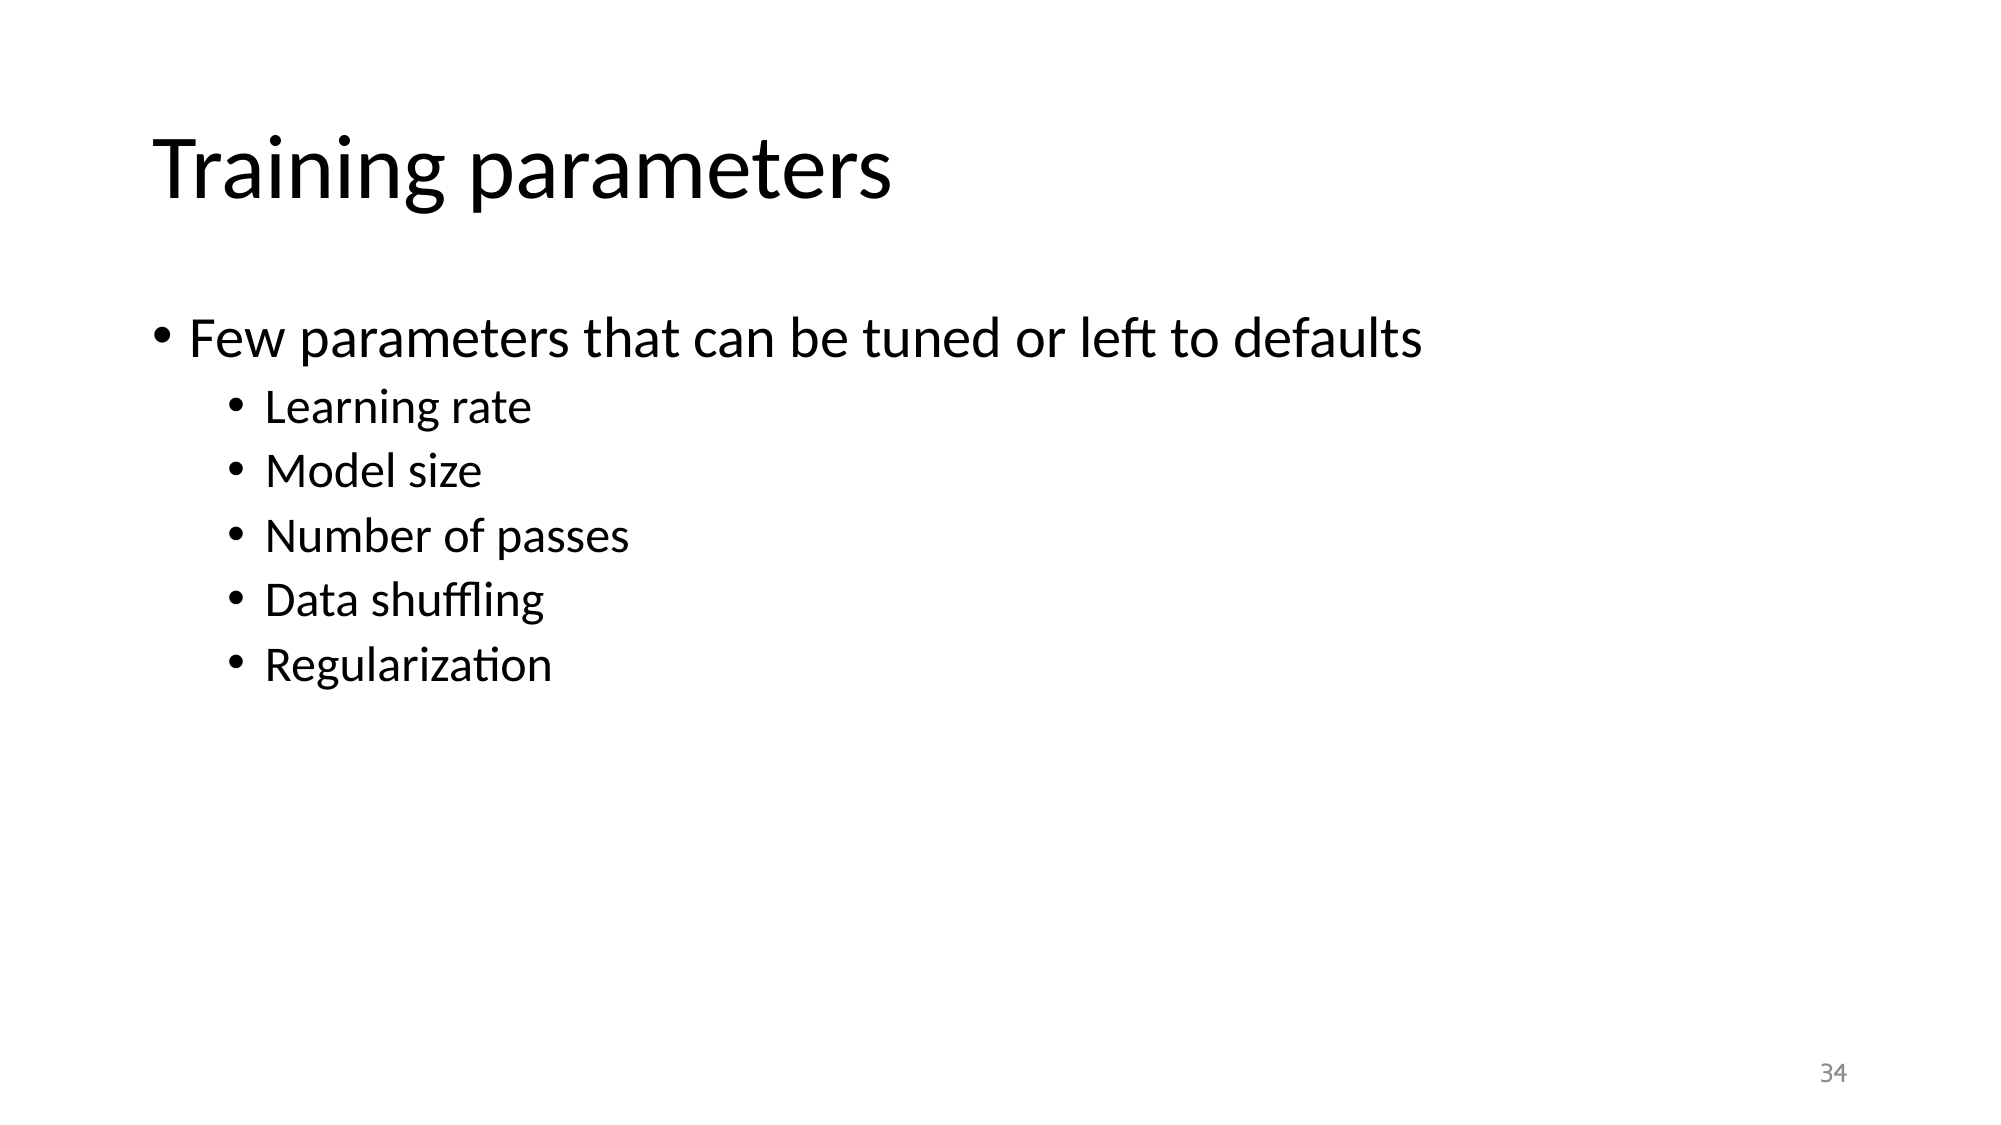

# Training parameters
Few parameters that can be tuned or left to defaults
Learning rate
Model size
Number of passes
Data shuffling
Regularization

34